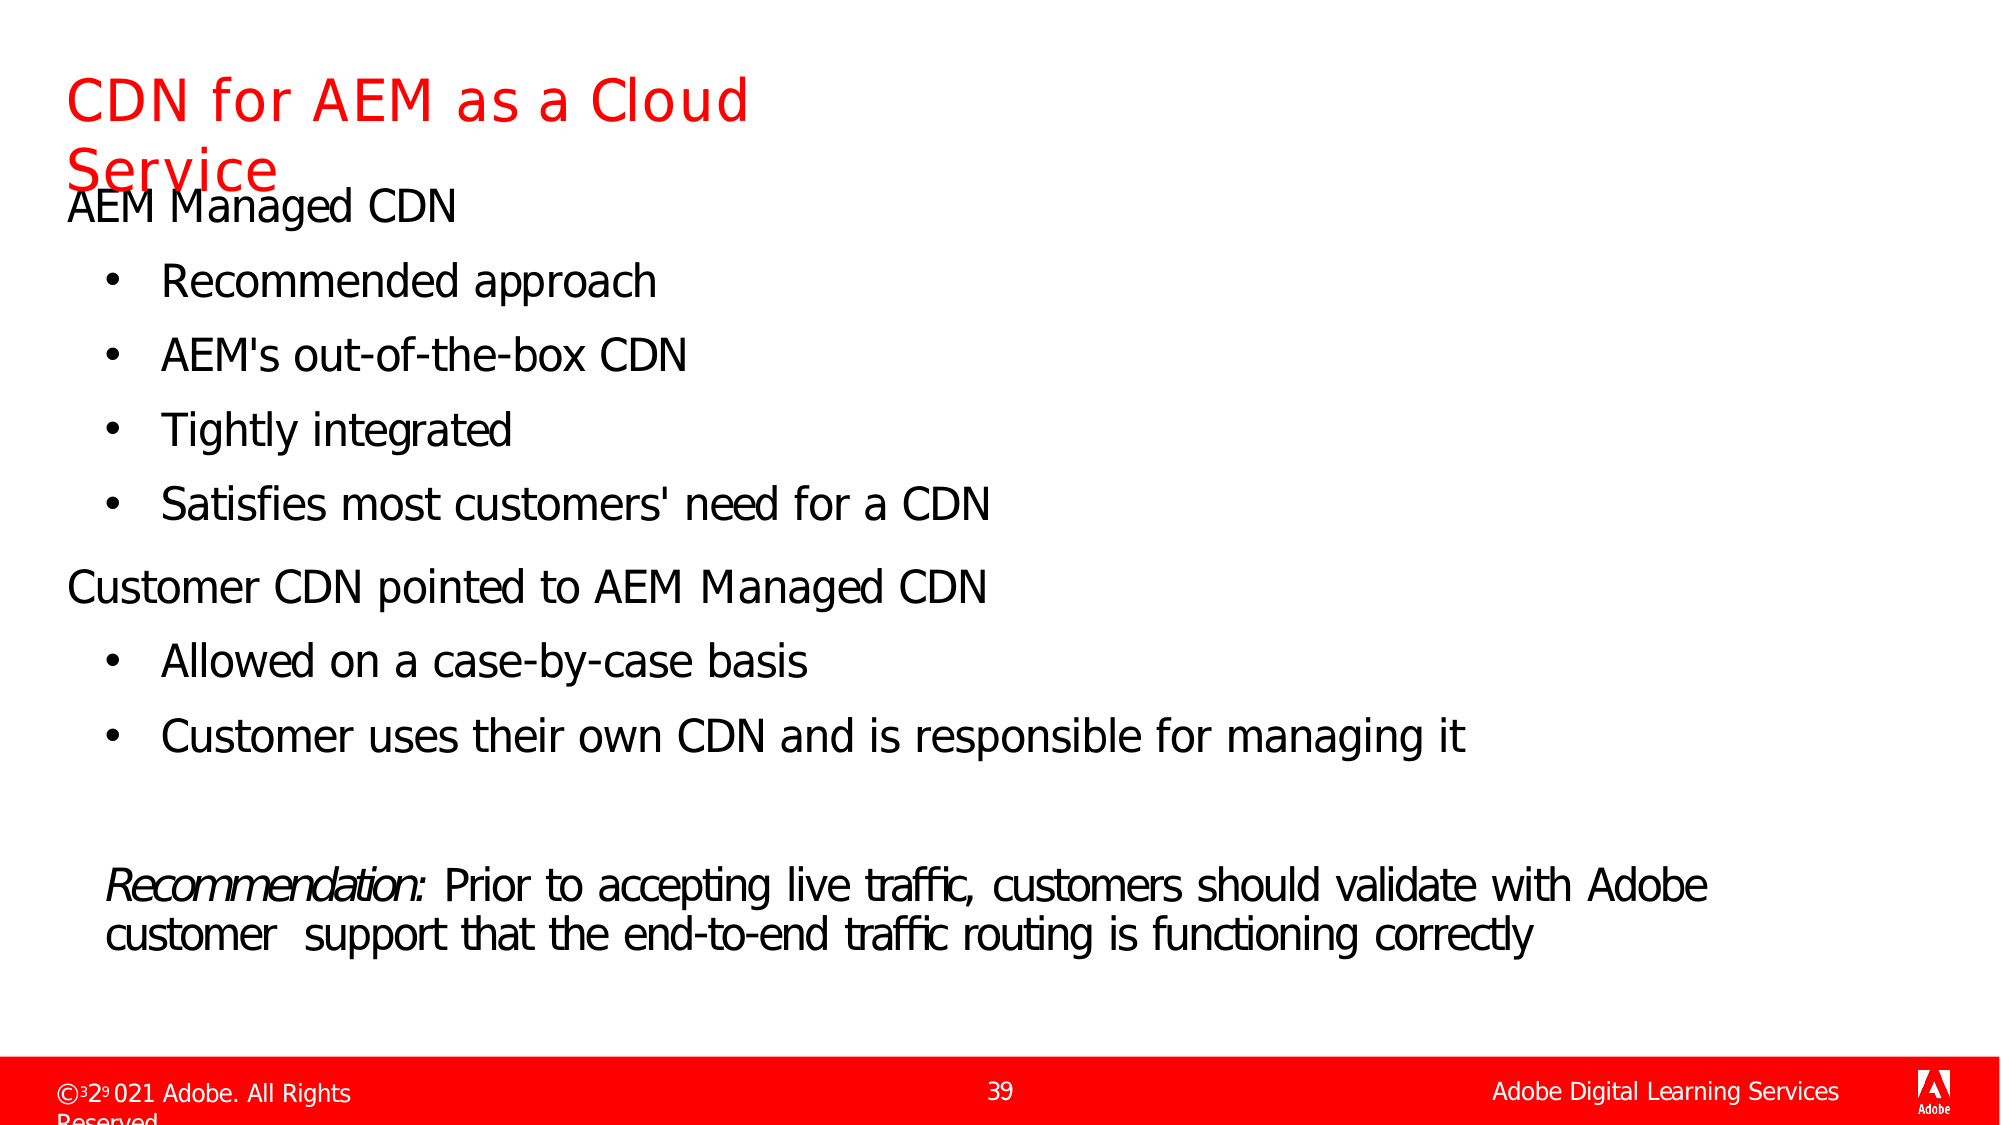

# CDN for AEM as a Cloud Service
AEM Managed CDN
Recommended approach
AEM's out-of-the-box CDN
Tightly integrated
Satisfies most customers' need for a CDN
Customer CDN pointed to AEM Managed CDN
Allowed on a case-by-case basis
Customer uses their own CDN and is responsible for managing it

Recommendation: Prior to accepting live traffic, customers should validate with Adobe customer  support that the end-to-end traffic routing is functioning correctly
Adobe Digital Learning Services
39
©329 021 Adobe. All Rights Reserved